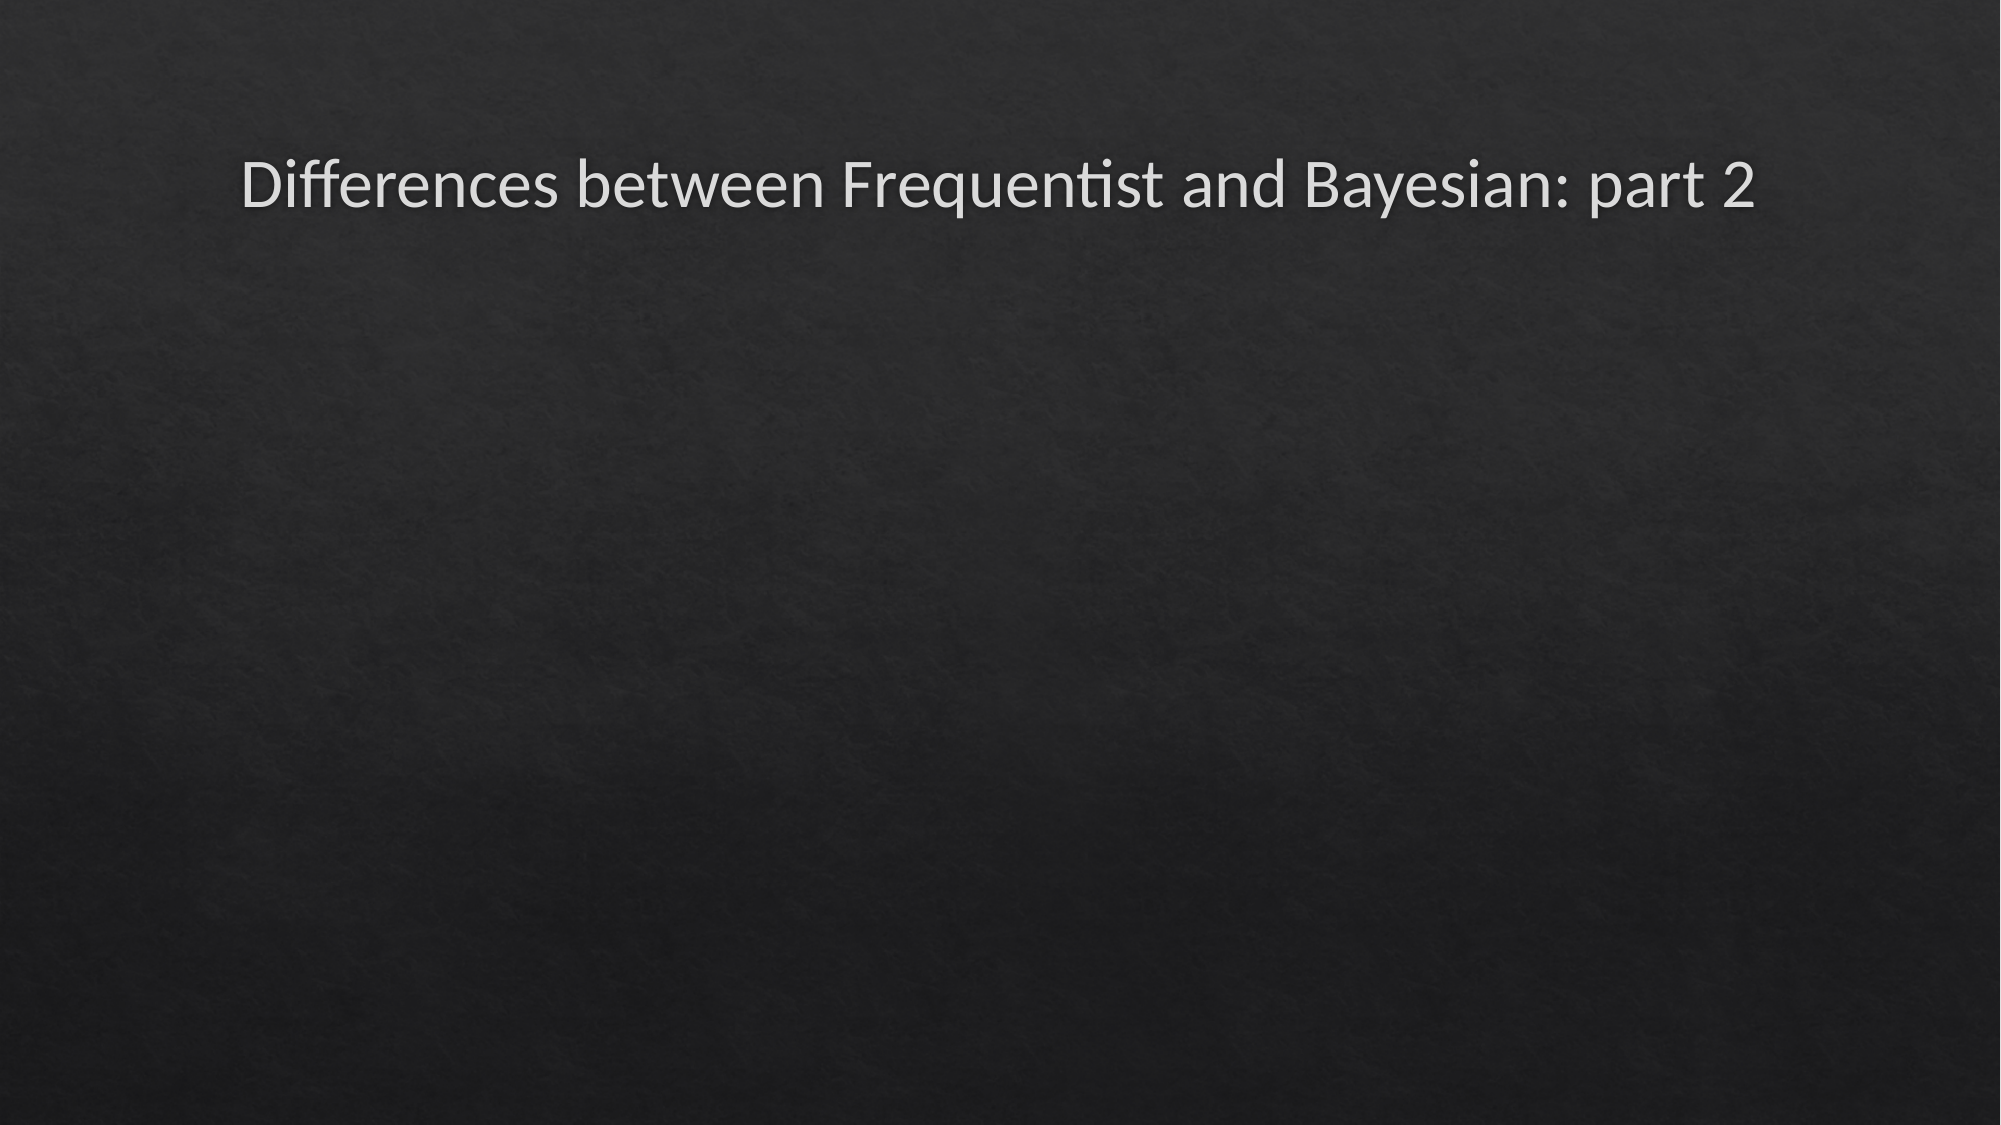

# Differences between Frequentist and Bayesian: part 2